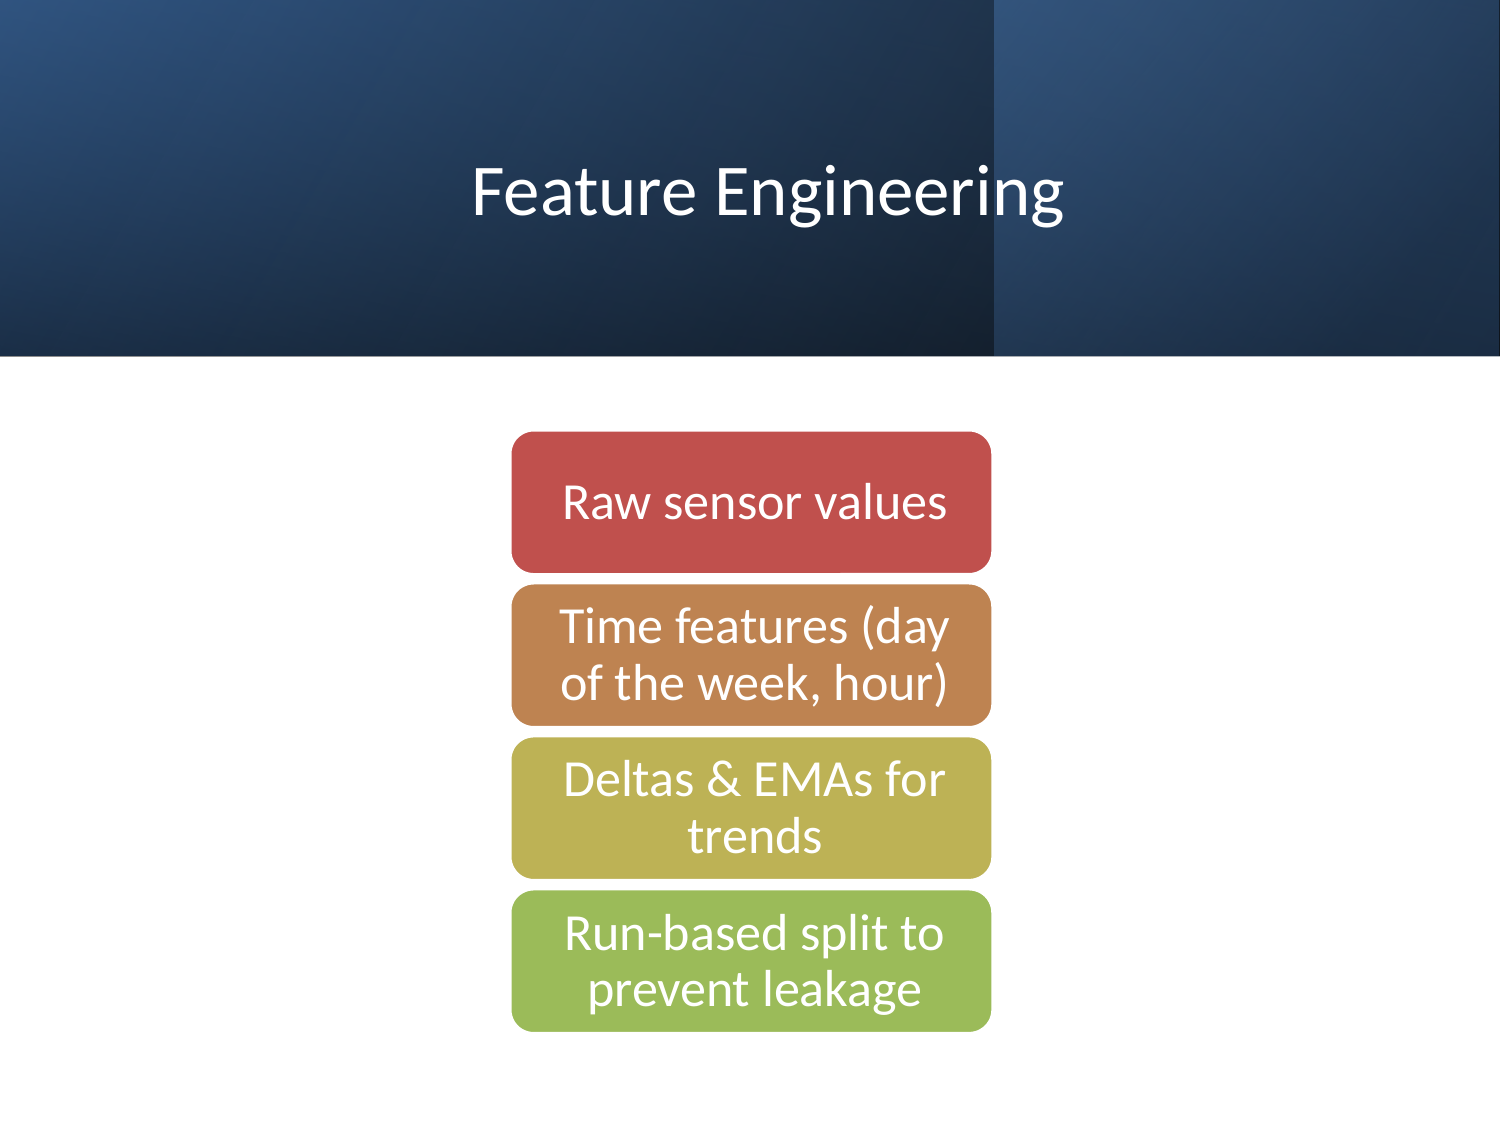

# Feature Engineering
Raw sensor values
Time features (day of the week, hour)
Deltas & EMAs for trends
Run-based split to prevent leakage